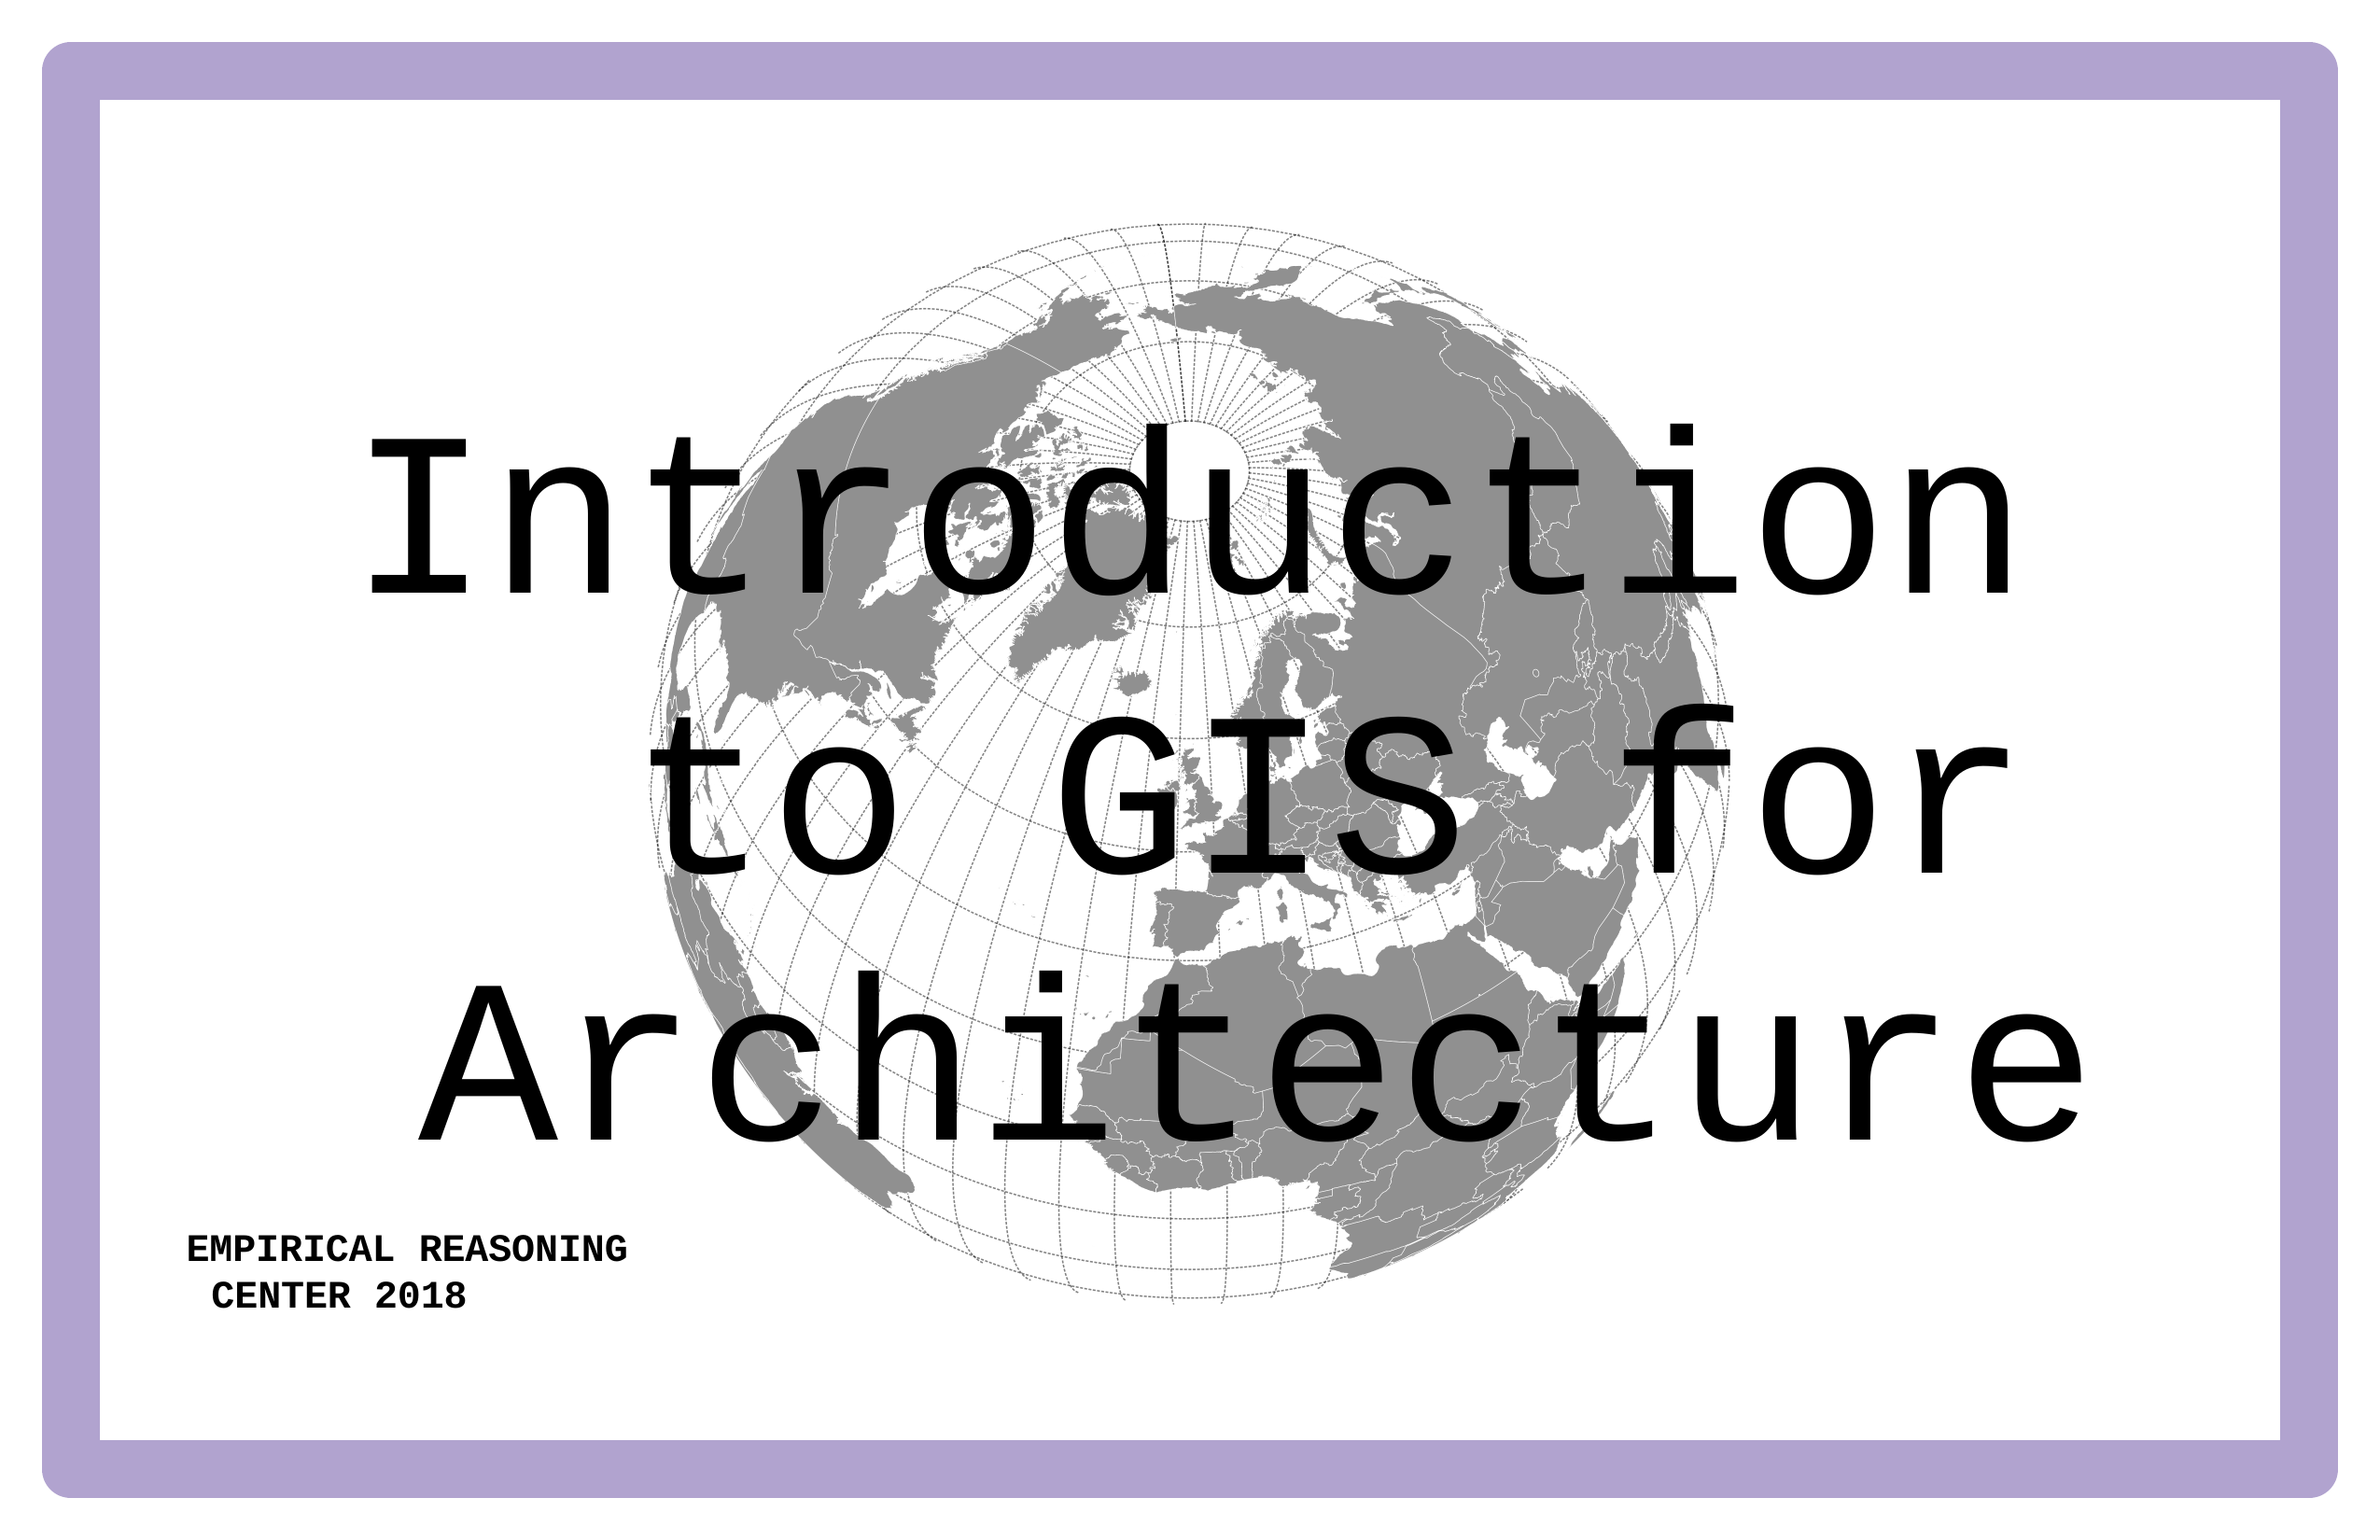

# Introduction  to GIS for
Architecture
EMPIRICAL REASONING  CENTER 2018